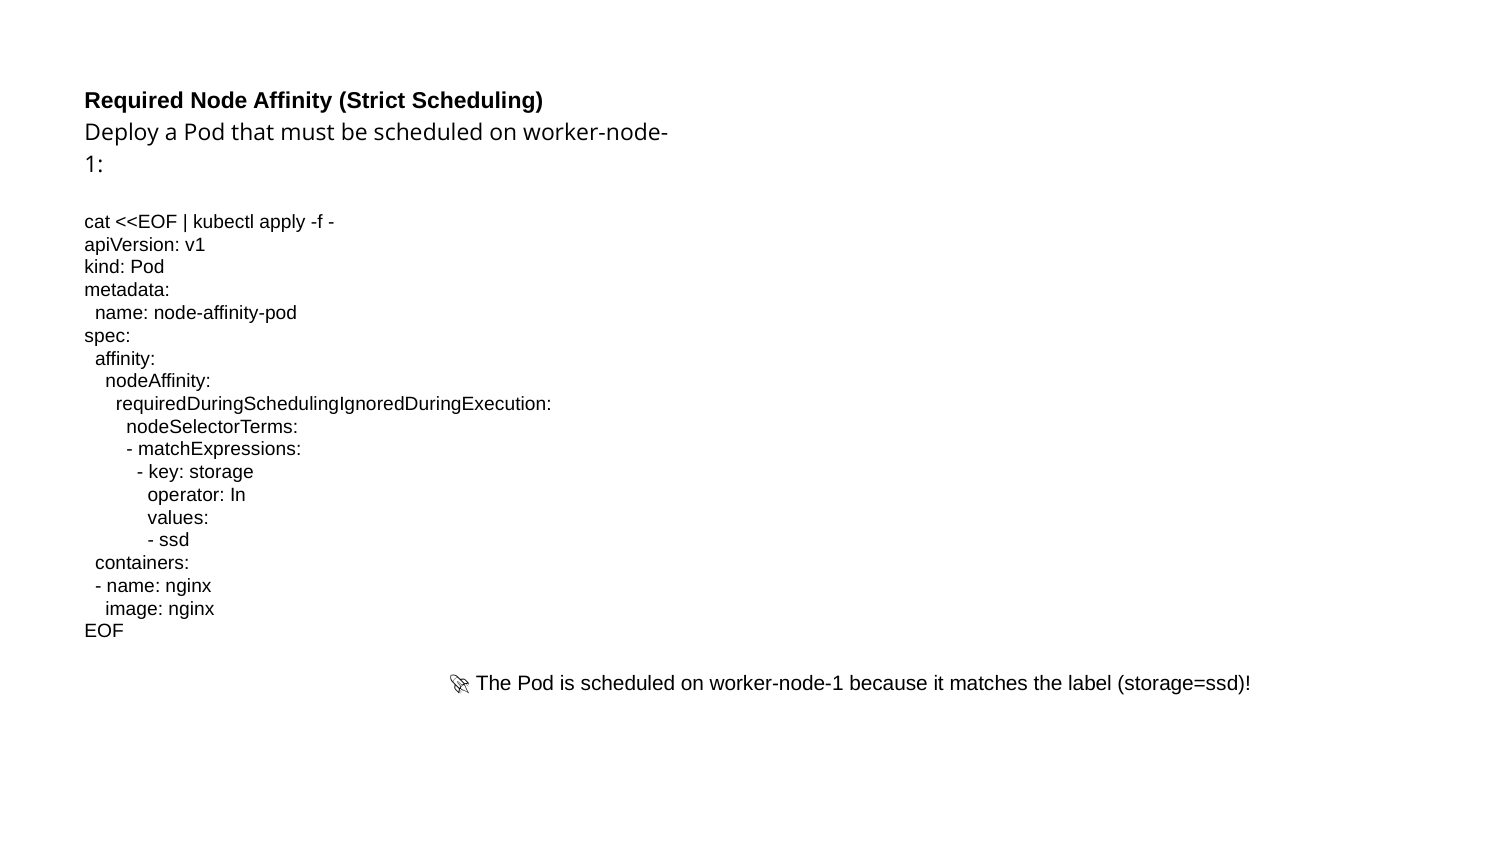

Required Node Affinity (Strict Scheduling)
Deploy a Pod that must be scheduled on worker-node-1:
cat <<EOF | kubectl apply -f -
apiVersion: v1
kind: Pod
metadata:
  name: node-affinity-pod
spec:
  affinity:
    nodeAffinity:
      requiredDuringSchedulingIgnoredDuringExecution:
        nodeSelectorTerms:
        - matchExpressions:
          - key: storage
            operator: In
            values:
            - ssd
  containers:
  - name: nginx
    image: nginx
EOF
🚀 The Pod is scheduled on worker-node-1 because it matches the label (storage=ssd)!